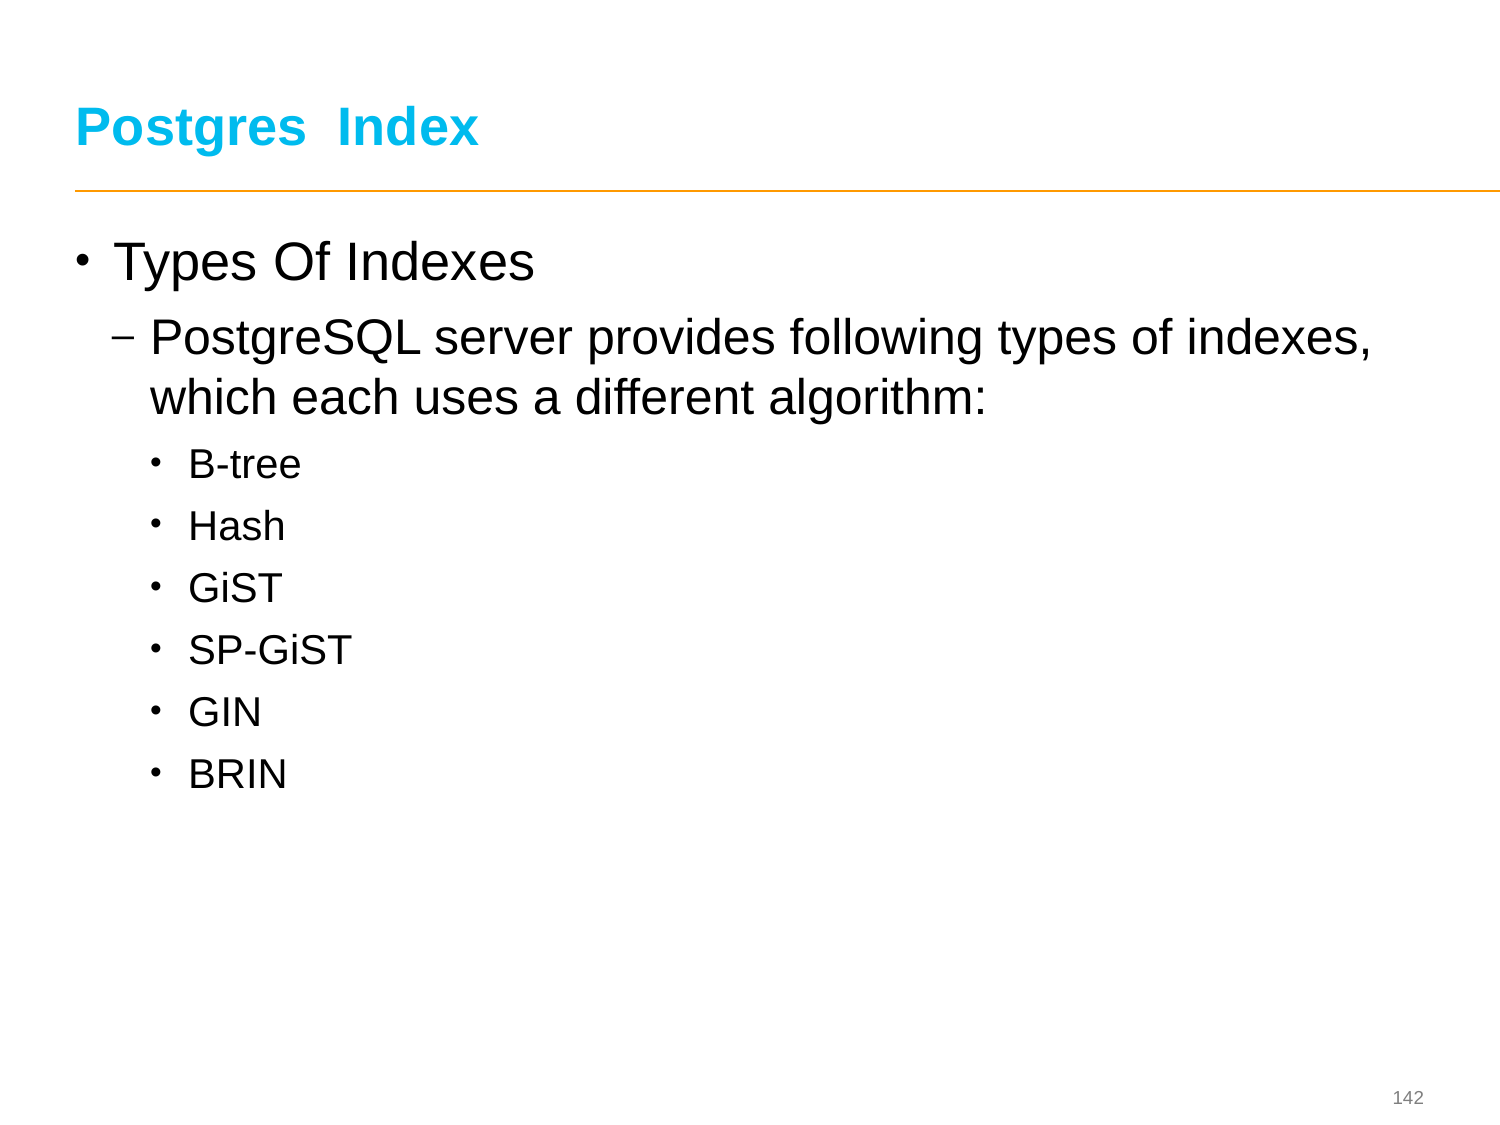

# Postgres  Index
Types Of Indexes
PostgreSQL server provides following types of indexes, which each uses a different algorithm:
B-tree
Hash
GiST
SP-GiST
GIN
BRIN